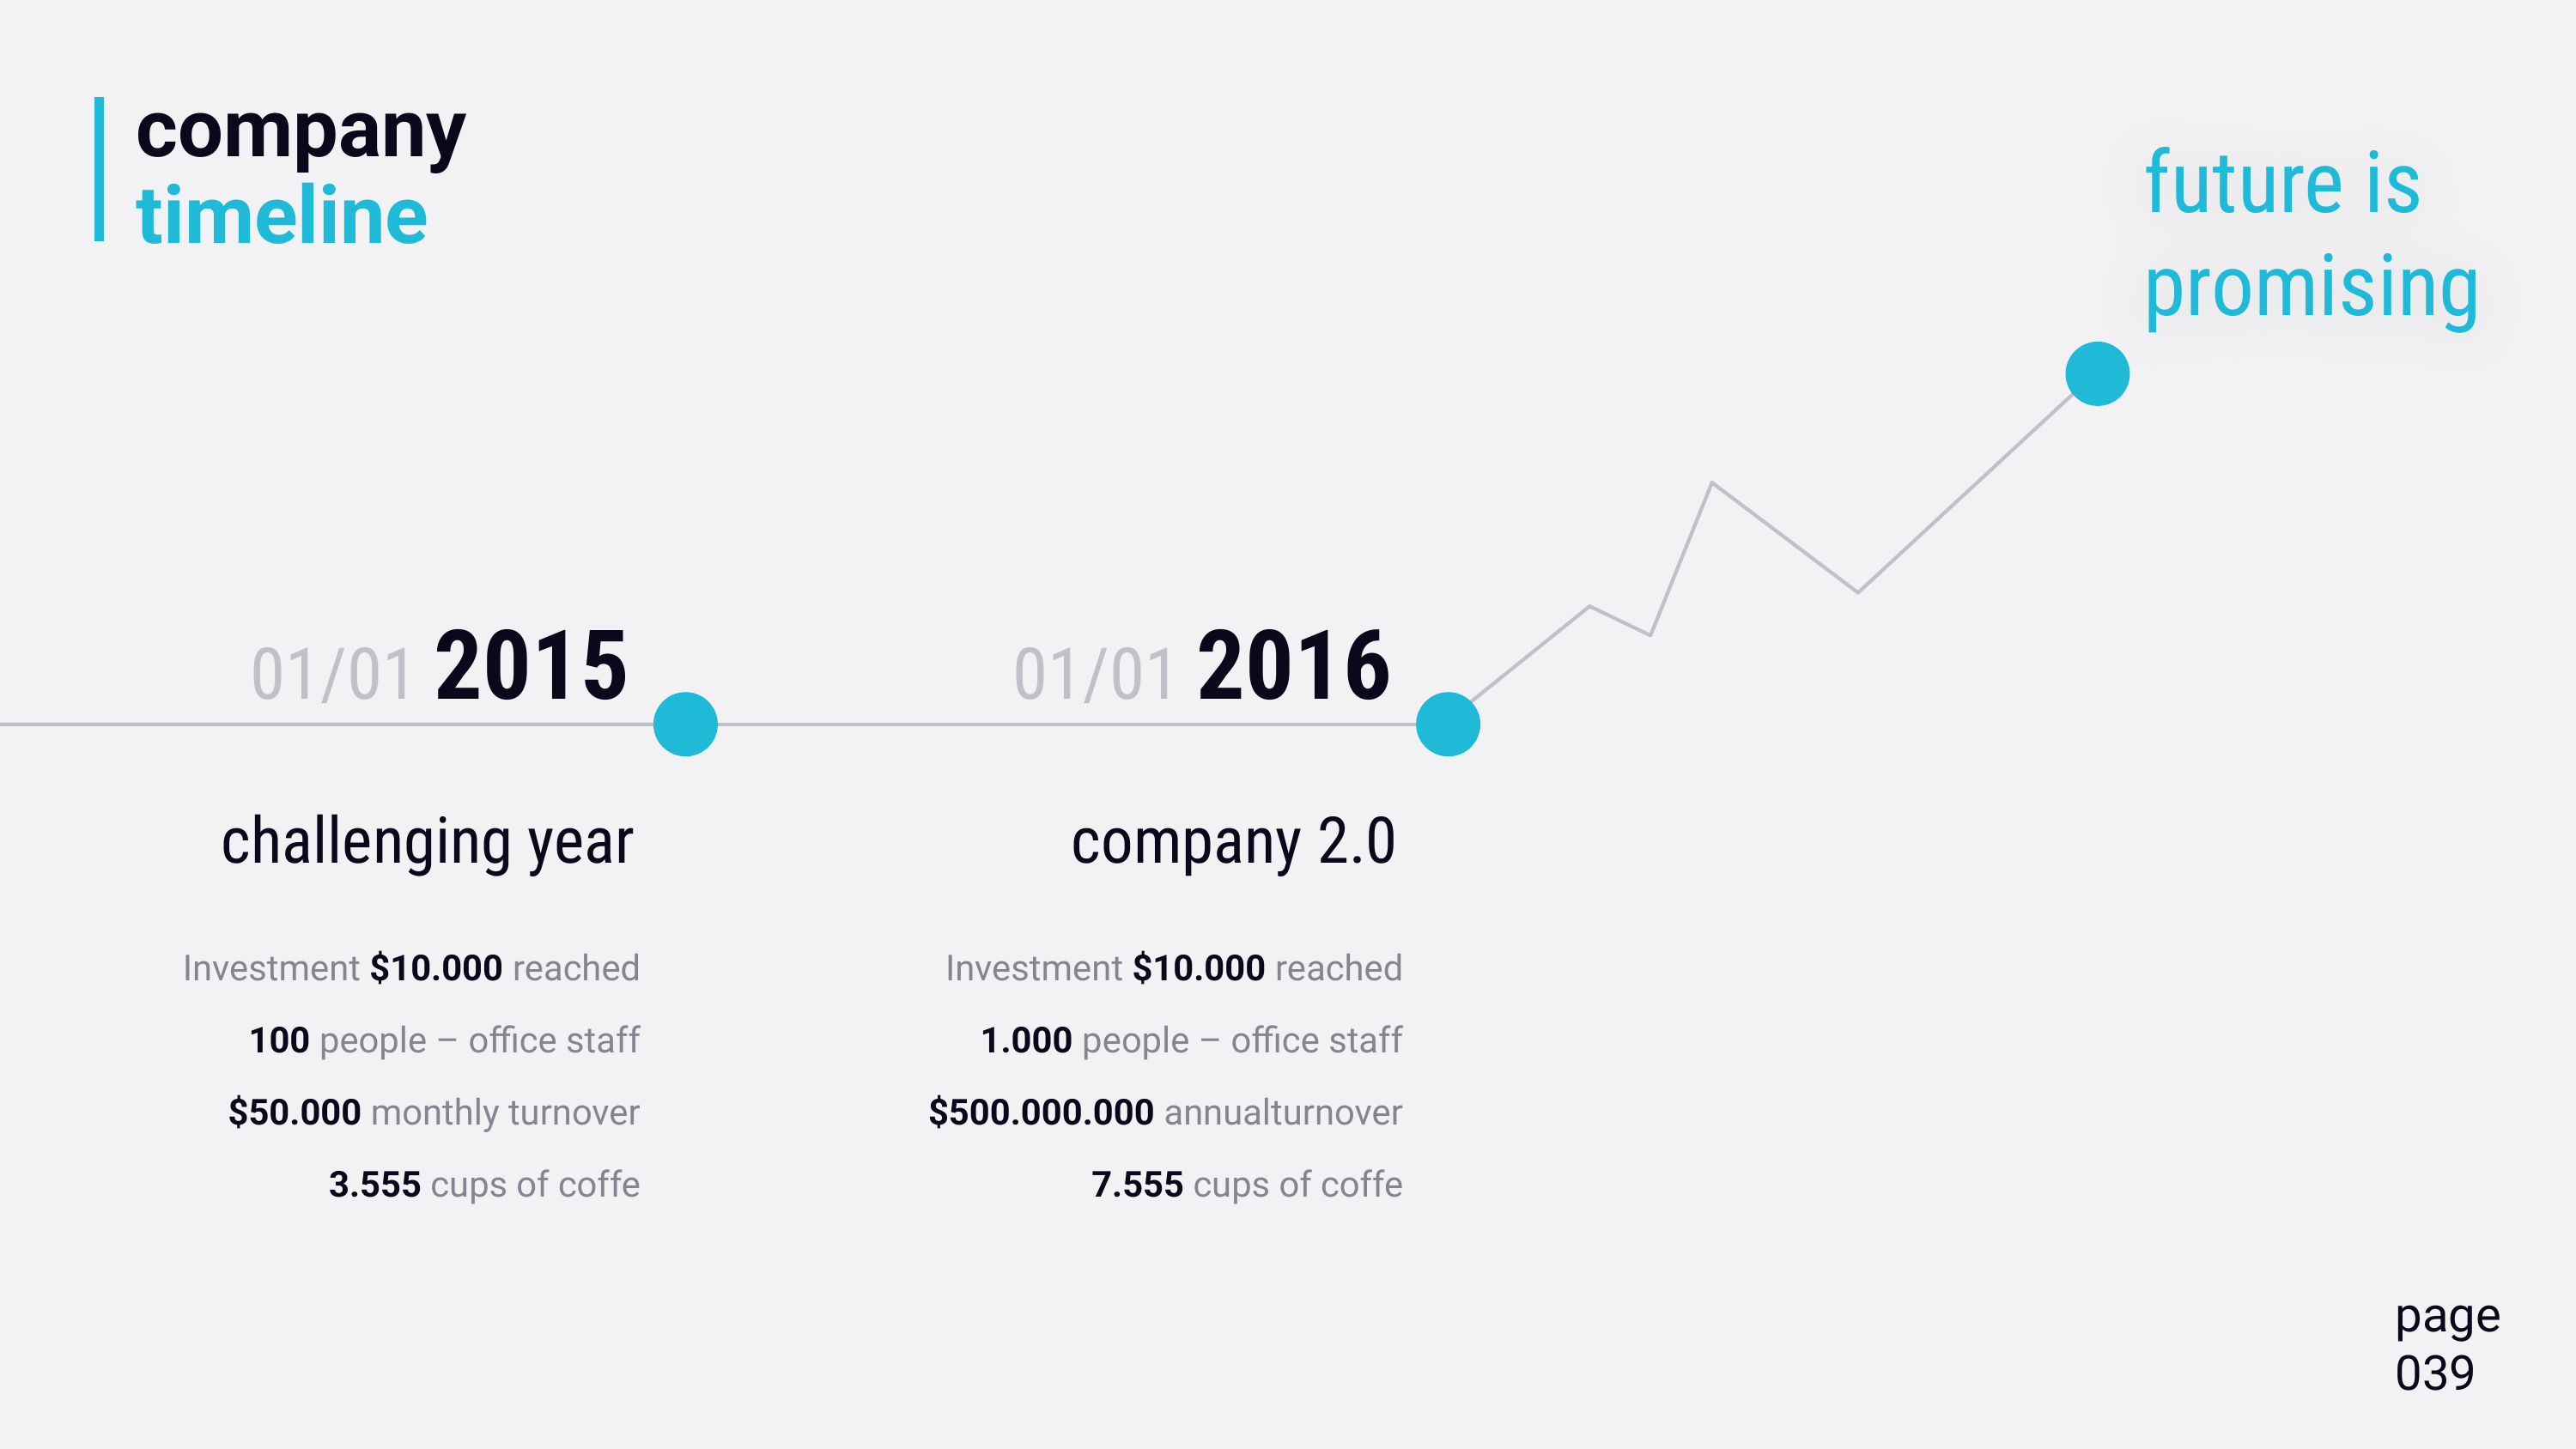

# company timeline
future is
promising

01/01 2015
01/01 2016

company 2.0
Investment $10.000 reached
1.000 people – office staff
$500.000.000 annualturnover
7.555 cups of coffe

challenging year
Investment $10.000 reached
100 people – office staff
$50.000 monthly turnover
3.555 cups of coffe
page
039